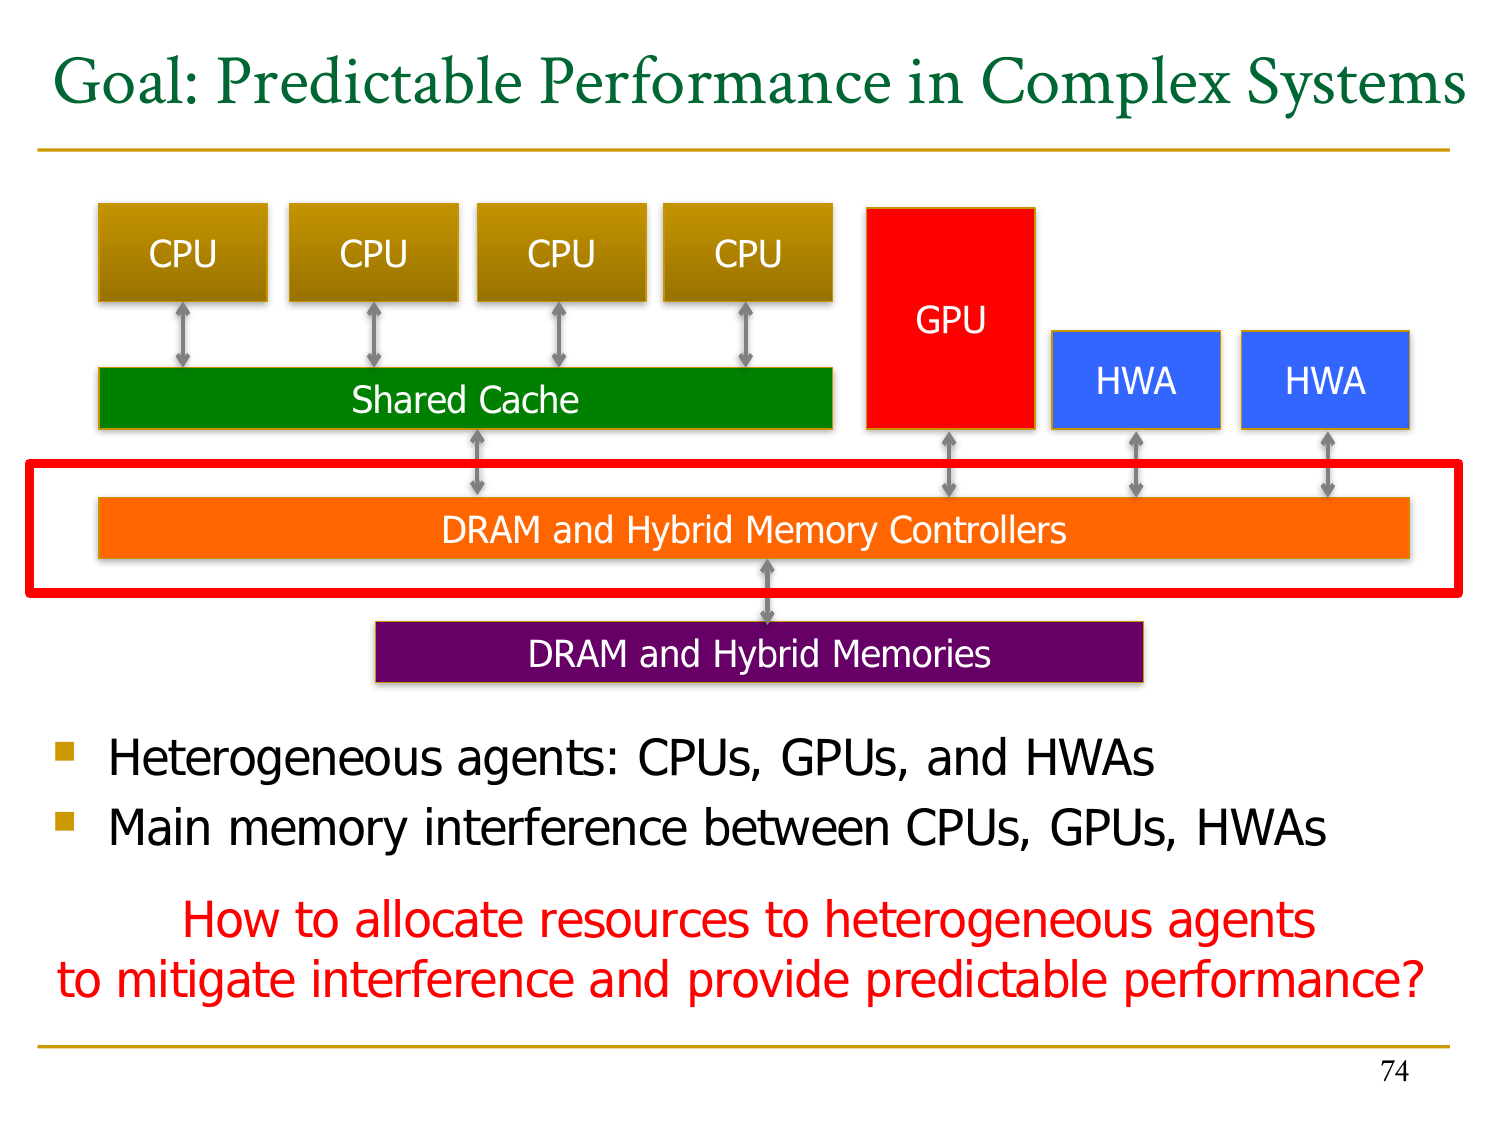

# Goal: Predictable Performance in Complex Systems
CPU
CPU
CPU
CPU
GPU
HWA
HWA
Shared Cache

DRAM and Hybrid Memory Controllers
DRAM and Hybrid Memories
Heterogeneous agents: CPUs, GPUs, and HWAs
Main memory interference between CPUs, GPUs, HWAs
How to allocate resources to heterogeneous agents
to mitigate interference and provide predictable performance?
74